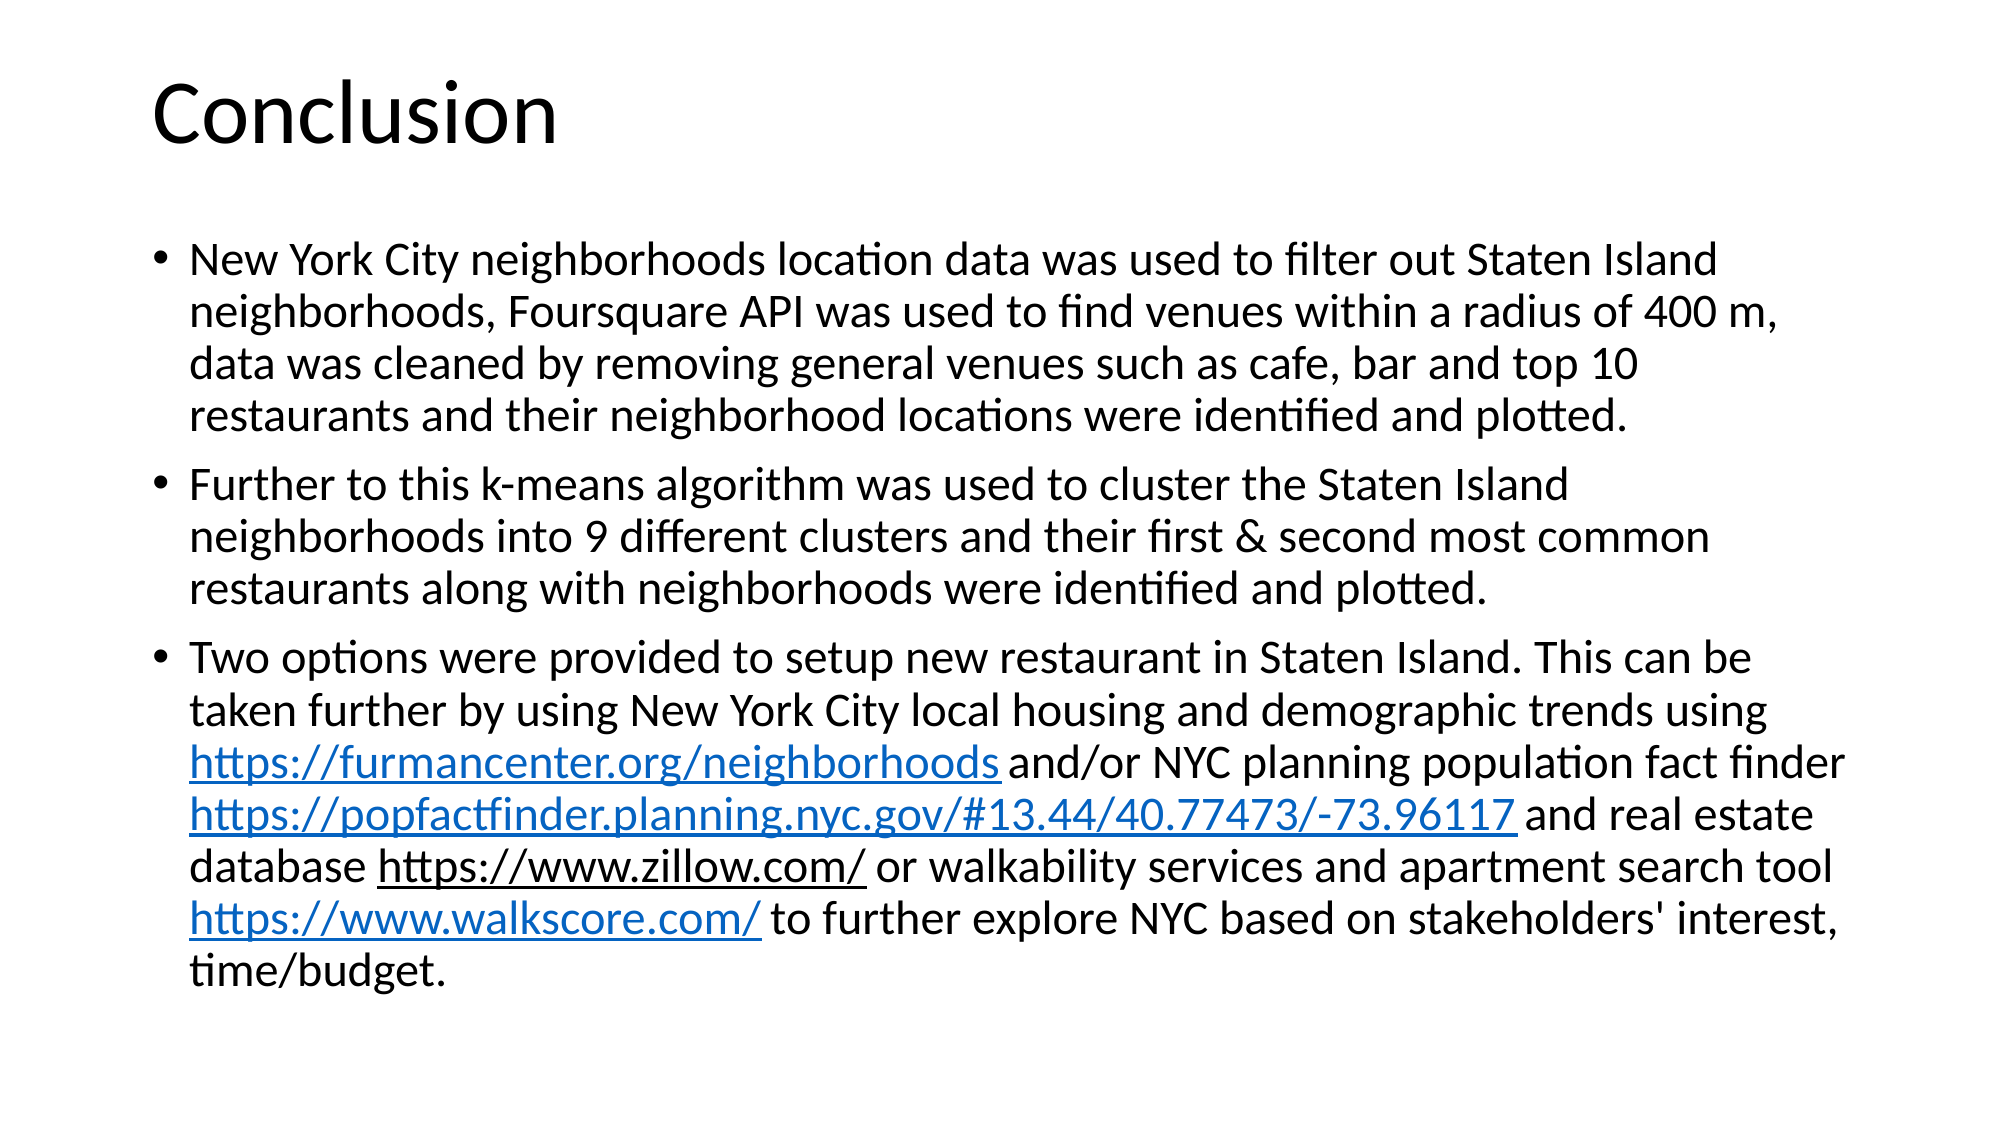

# Conclusion
New York City neighborhoods location data was used to filter out Staten Island neighborhoods, Foursquare API was used to find venues within a radius of 400 m, data was cleaned by removing general venues such as cafe, bar and top 10 restaurants and their neighborhood locations were identified and plotted.
Further to this k-means algorithm was used to cluster the Staten Island neighborhoods into 9 different clusters and their first & second most common restaurants along with neighborhoods were identified and plotted.
Two options were provided to setup new restaurant in Staten Island. This can be taken further by using New York City local housing and demographic trends using https://furmancenter.org/neighborhoods and/or NYC planning population fact finder https://popfactfinder.planning.nyc.gov/#13.44/40.77473/-73.96117 and real estate database https://www.zillow.com/ or walkability services and apartment search tool https://www.walkscore.com/ to further explore NYC based on stakeholders' interest, time/budget.